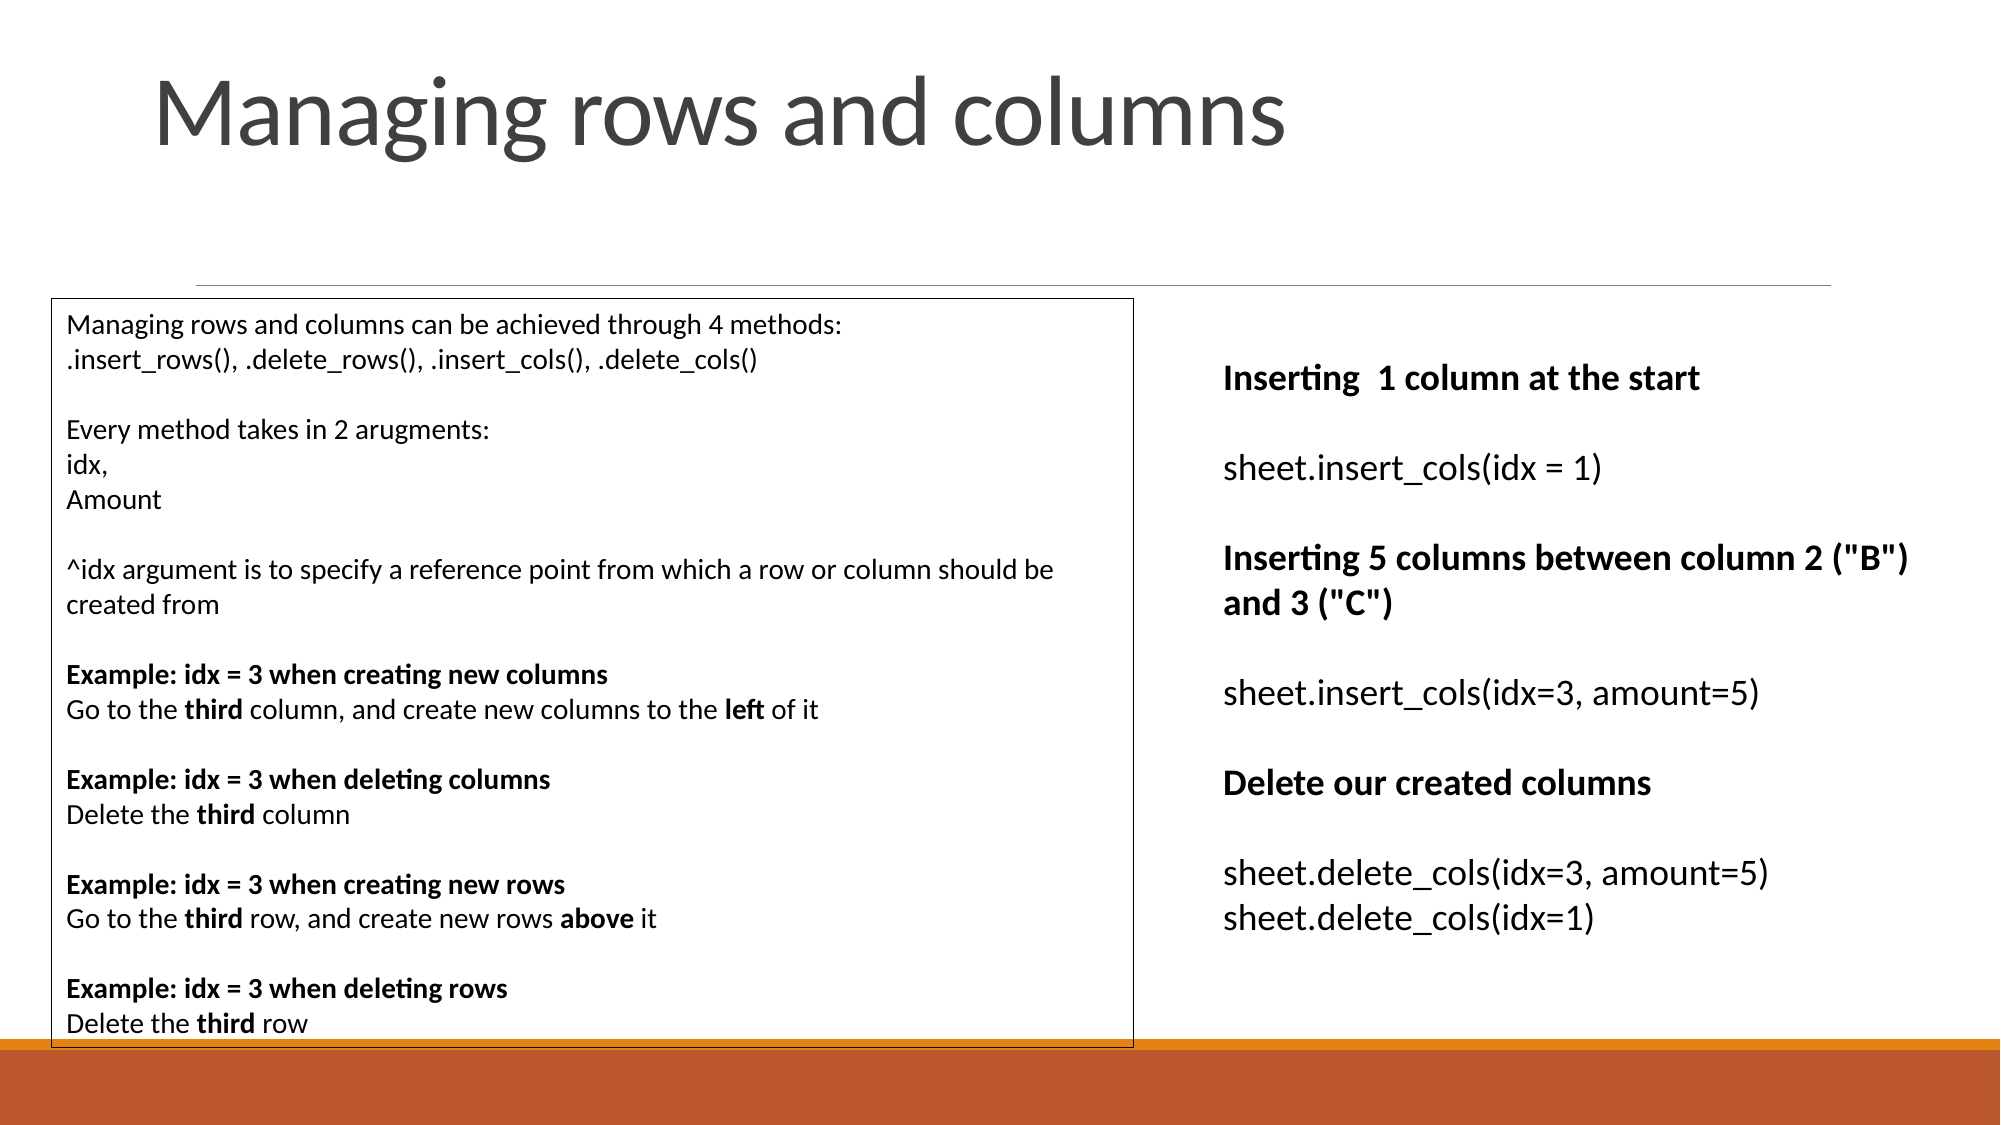

# Managing rows and columns
Managing rows and columns can be achieved through 4 methods:
.insert_rows(), .delete_rows(), .insert_cols(), .delete_cols()

Every method takes in 2 arugments:
idx,
Amount

^idx argument is to specify a reference point from which a row or column should be created from

Example: idx = 3 when creating new columns
Go to the third column, and create new columns to the left of it

Example: idx = 3 when deleting columns
Delete the third column

Example: idx = 3 when creating new rows
Go to the third row, and create new rows above it

Example: idx = 3 when deleting rows
Delete the third row
Inserting  1 column at the start

sheet.insert_cols(idx = 1)

Inserting 5 columns between column 2 ("B") and 3 ("C")

sheet.insert_cols(idx=3, amount=5)

Delete our created columns

sheet.delete_cols(idx=3, amount=5)
sheet.delete_cols(idx=1)